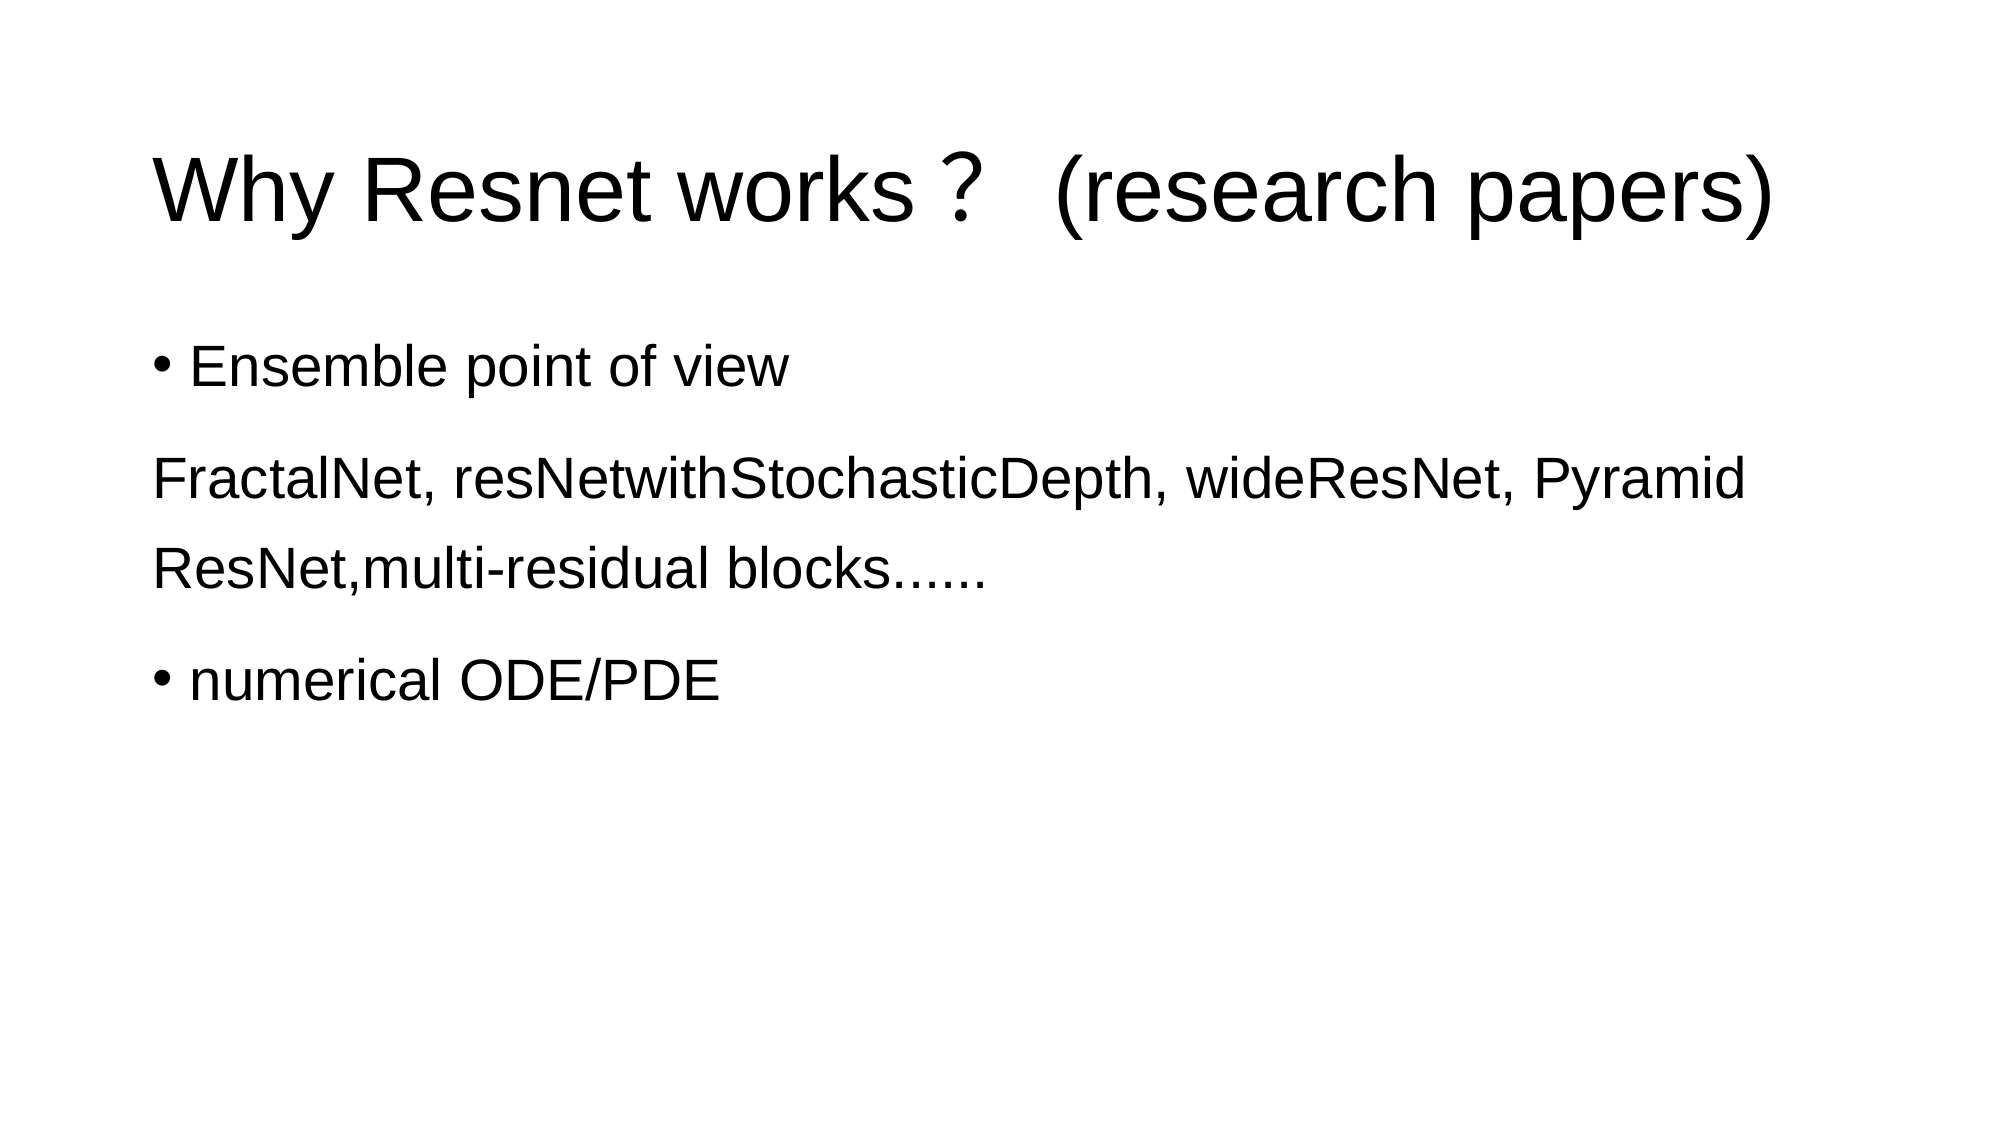

# Why Resnet works？(research papers)
Ensemble point of view
FractalNet, resNetwithStochasticDepth, wideResNet, Pyramid ResNet,multi-residual blocks......
numerical ODE/PDE